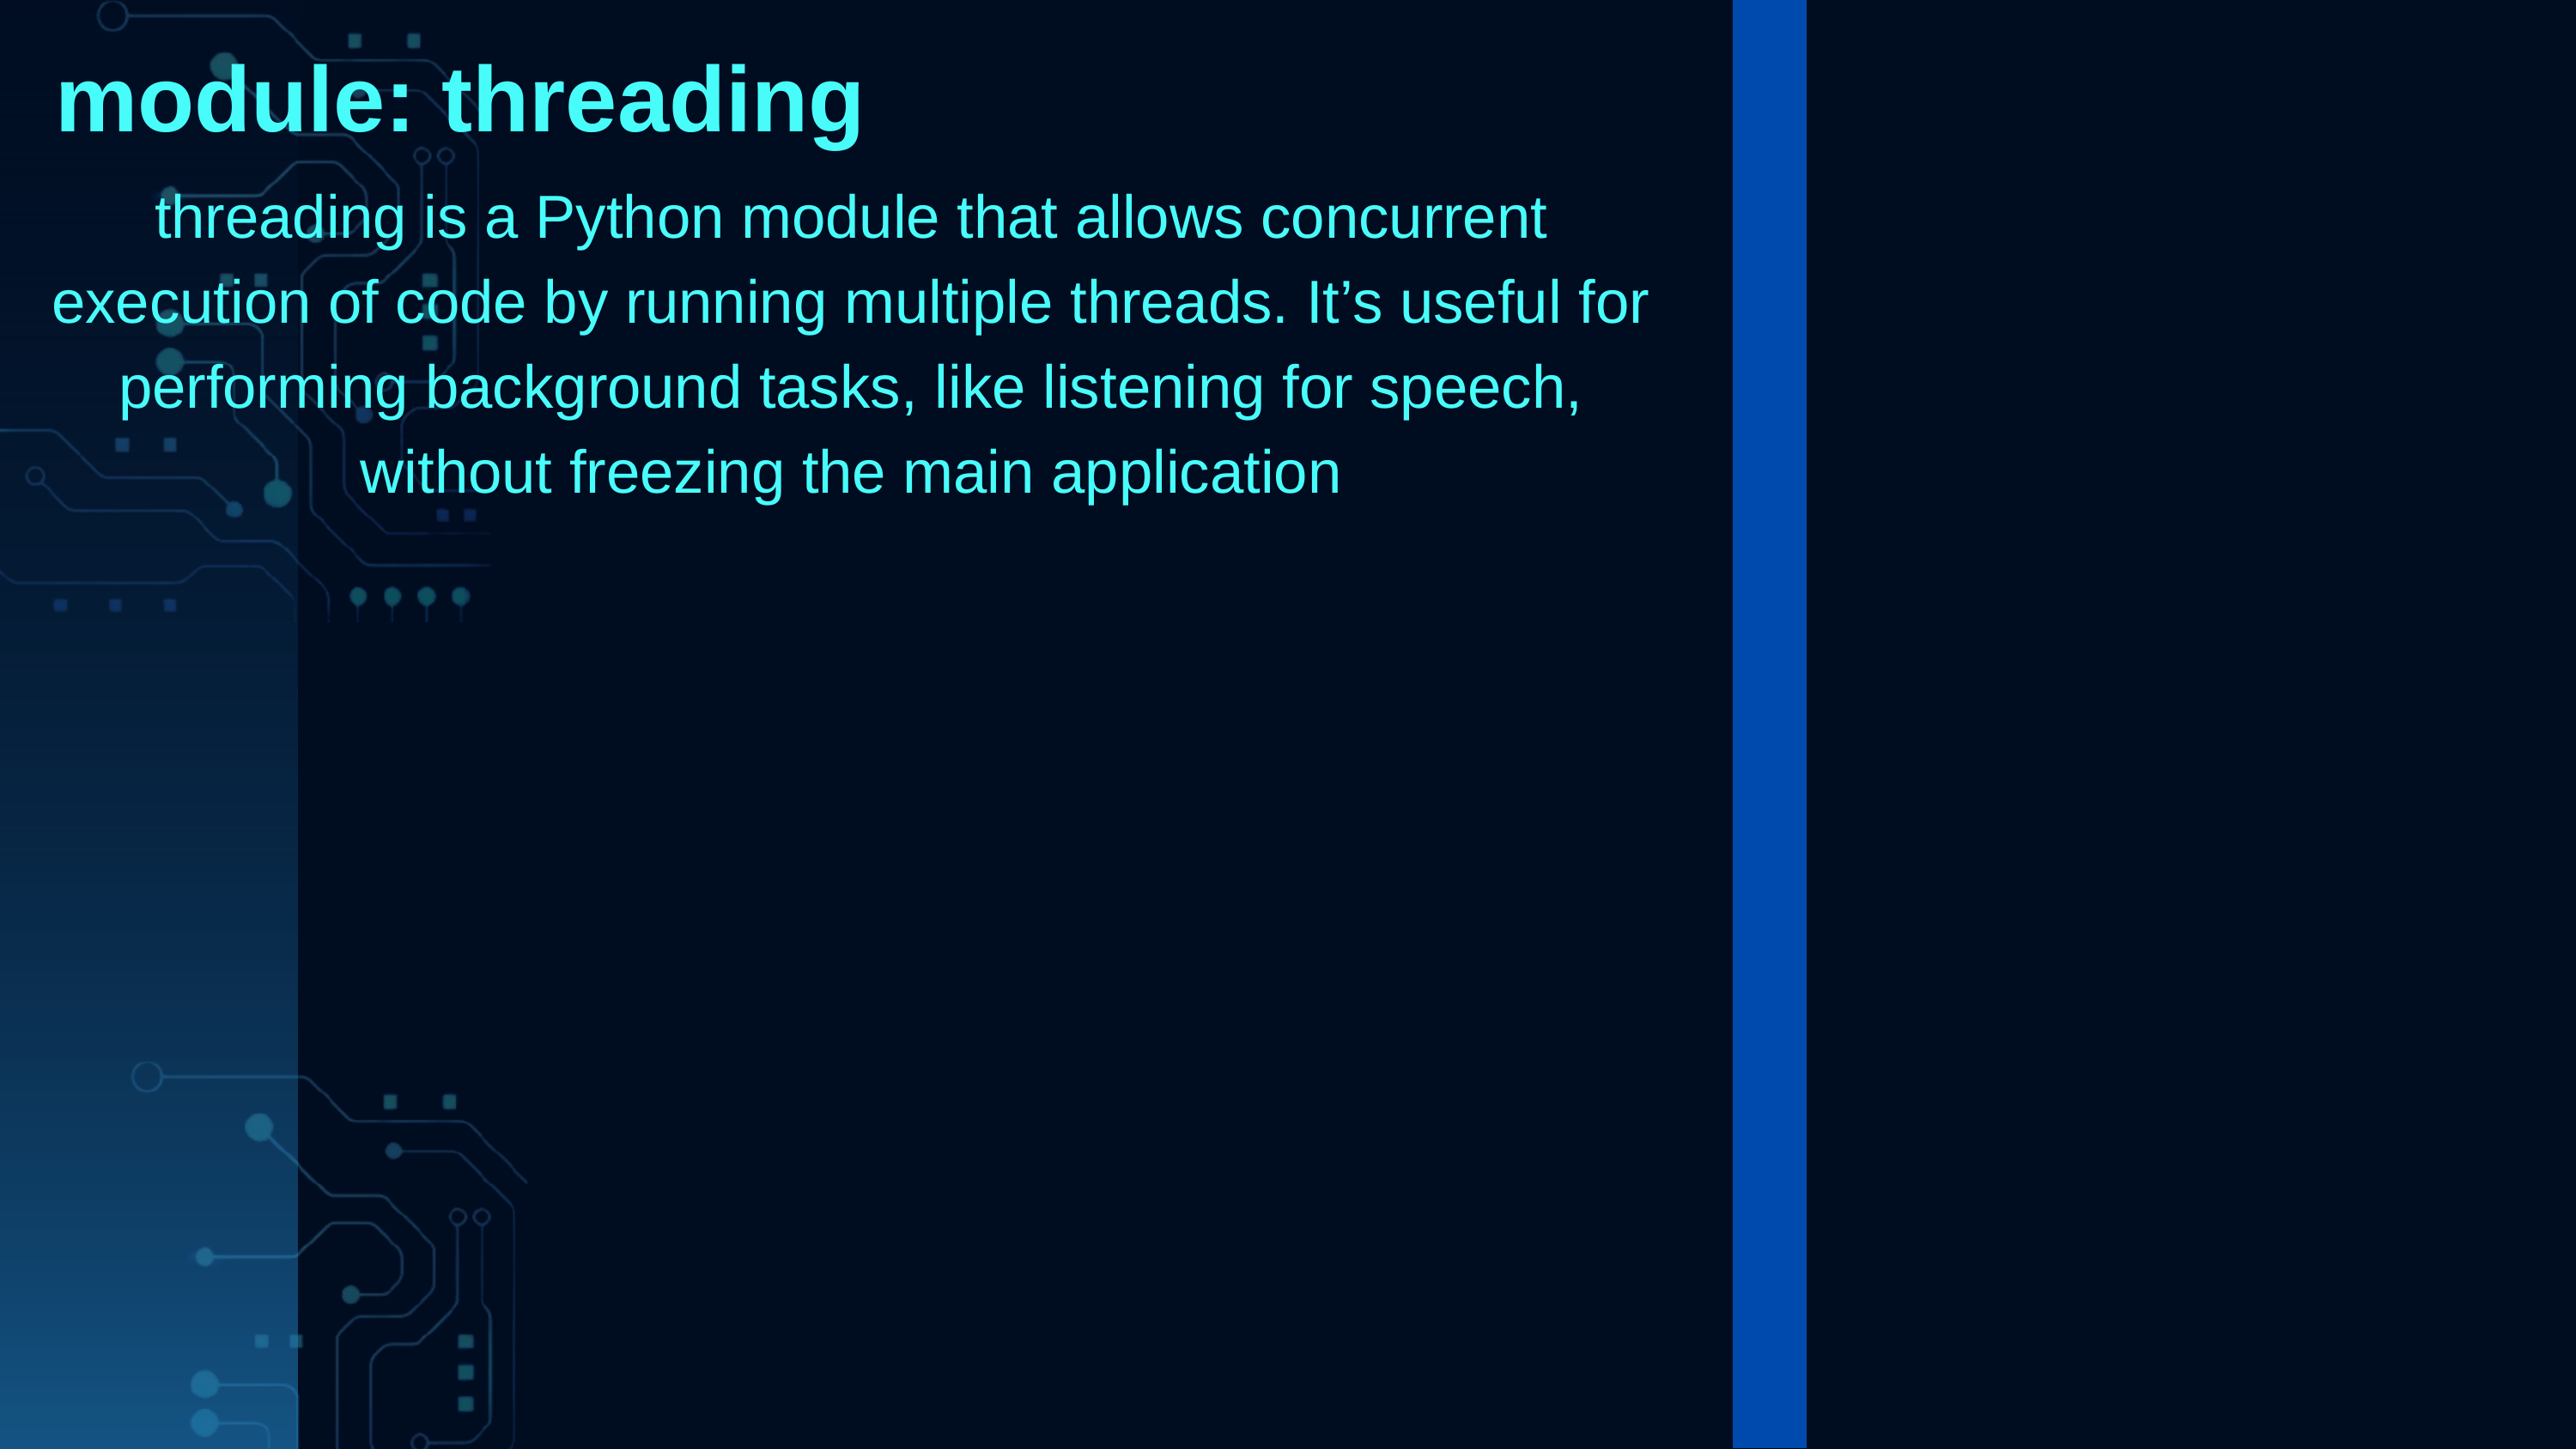

module: threading

threading is a Python module that allows concurrent execution of code by running multiple threads. It’s useful for performing background tasks, like listening for speech, without freezing the main application